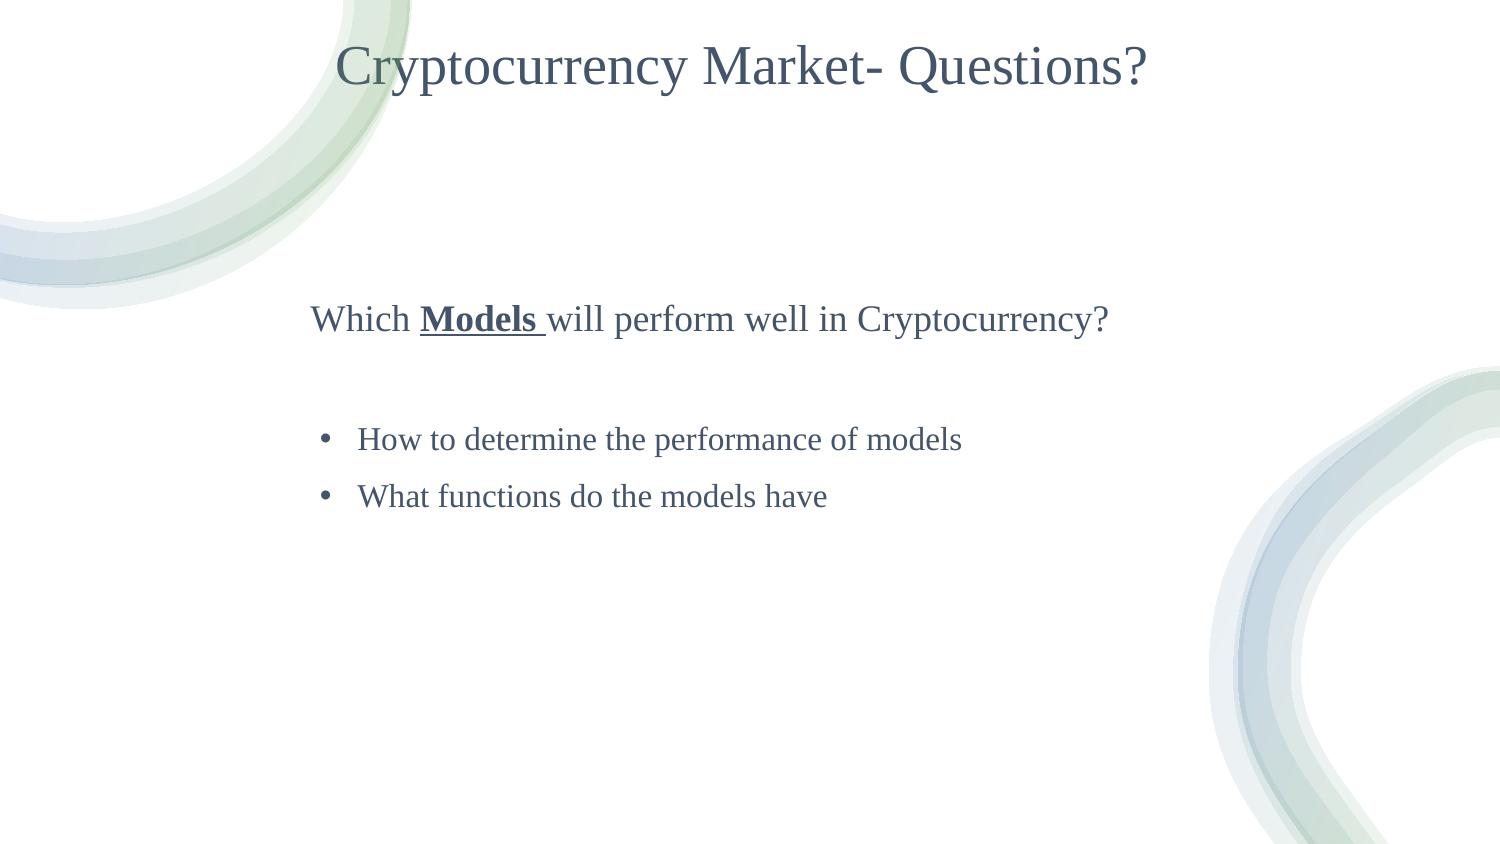

# Cryptocurrency Market- Questions?
Which Models will perform well in Cryptocurrency?

How to determine the performance of models
What functions do the models have